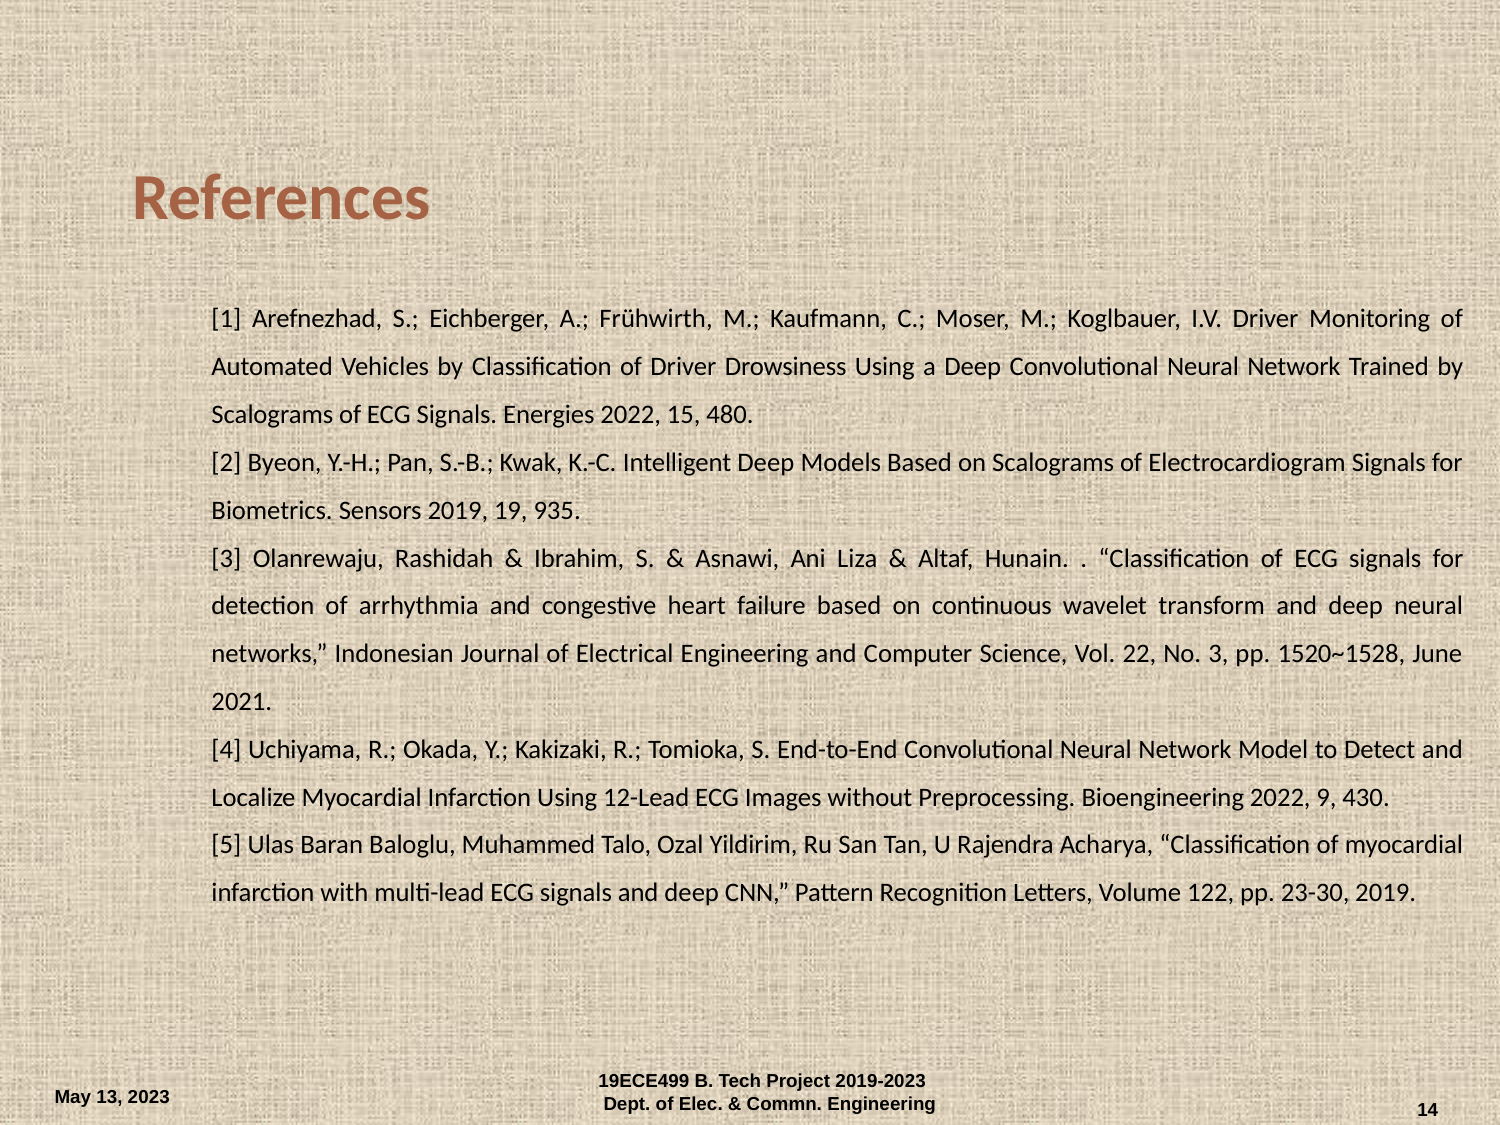

# References
[1] Arefnezhad, S.; Eichberger, A.; Frühwirth, M.; Kaufmann, C.; Moser, M.; Koglbauer, I.V. Driver Monitoring of Automated Vehicles by Classification of Driver Drowsiness Using a Deep Convolutional Neural Network Trained by Scalograms of ECG Signals. Energies 2022, 15, 480.
[2] Byeon, Y.-H.; Pan, S.-B.; Kwak, K.-C. Intelligent Deep Models Based on Scalograms of Electrocardiogram Signals for Biometrics. Sensors 2019, 19, 935.
[3] Olanrewaju, Rashidah & Ibrahim, S. & Asnawi, Ani Liza & Altaf, Hunain. . “Classification of ECG signals for detection of arrhythmia and congestive heart failure based on continuous wavelet transform and deep neural networks,” Indonesian Journal of Electrical Engineering and Computer Science, Vol. 22, No. 3, pp. 1520~1528, June 2021.
[4] Uchiyama, R.; Okada, Y.; Kakizaki, R.; Tomioka, S. End-to-End Convolutional Neural Network Model to Detect and Localize Myocardial Infarction Using 12-Lead ECG Images without Preprocessing. Bioengineering 2022, 9, 430.
[5] Ulas Baran Baloglu, Muhammed Talo, Ozal Yildirim, Ru San Tan, U Rajendra Acharya, “Classification of myocardial infarction with multi-lead ECG signals and deep CNN,” Pattern Recognition Letters, Volume 122, pp. 23-30, 2019.
19ECE499 B. Tech Project 2019-2023
Dept. of Elec. & Commn. Engineering
May 13, 2023

14